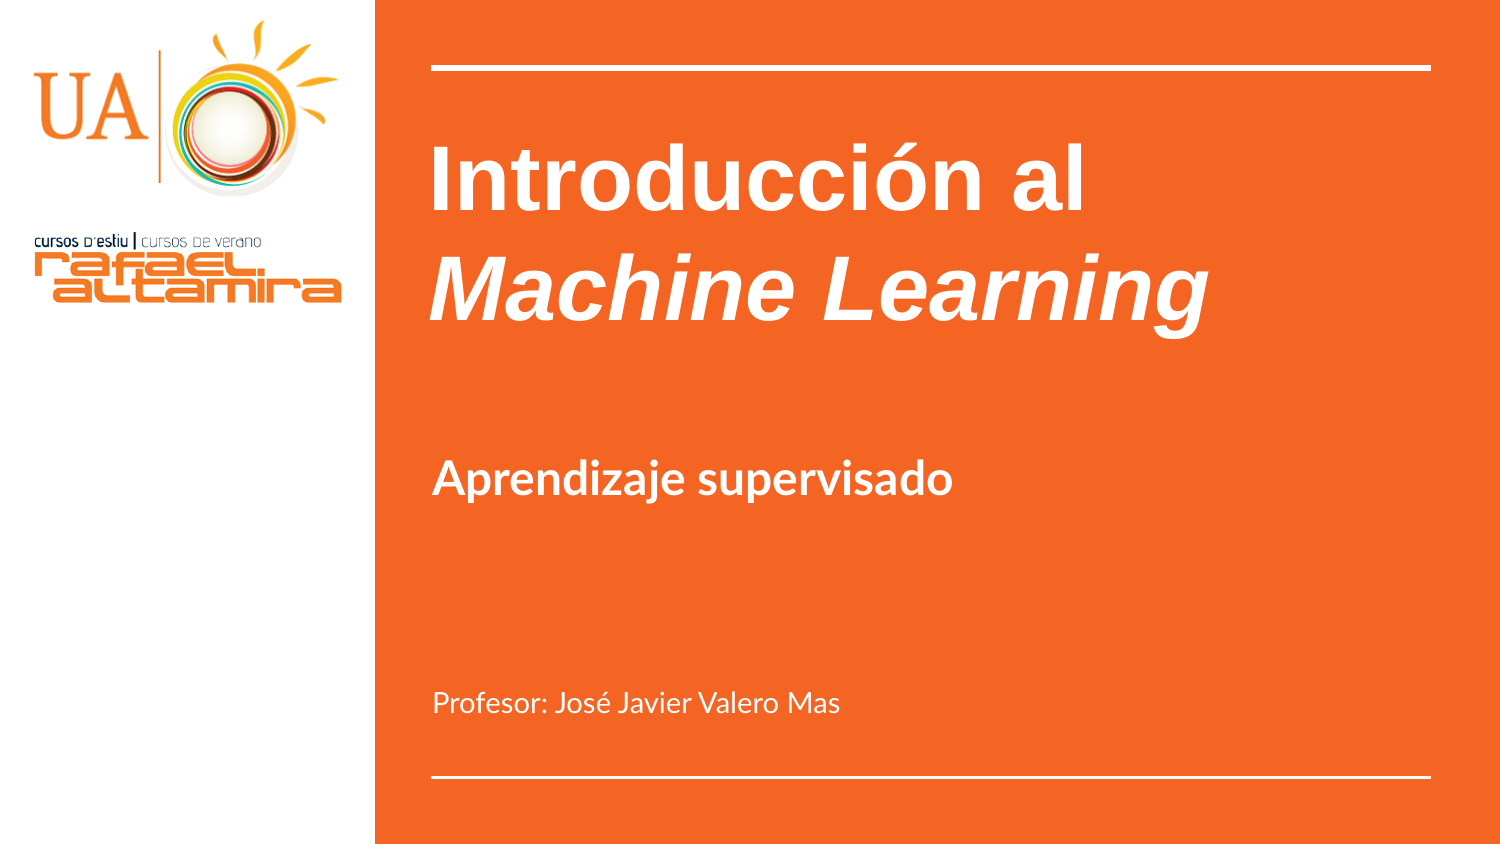

# Introducción al Machine Learning
Aprendizaje supervisado

Profesor: José Javier Valero Mas